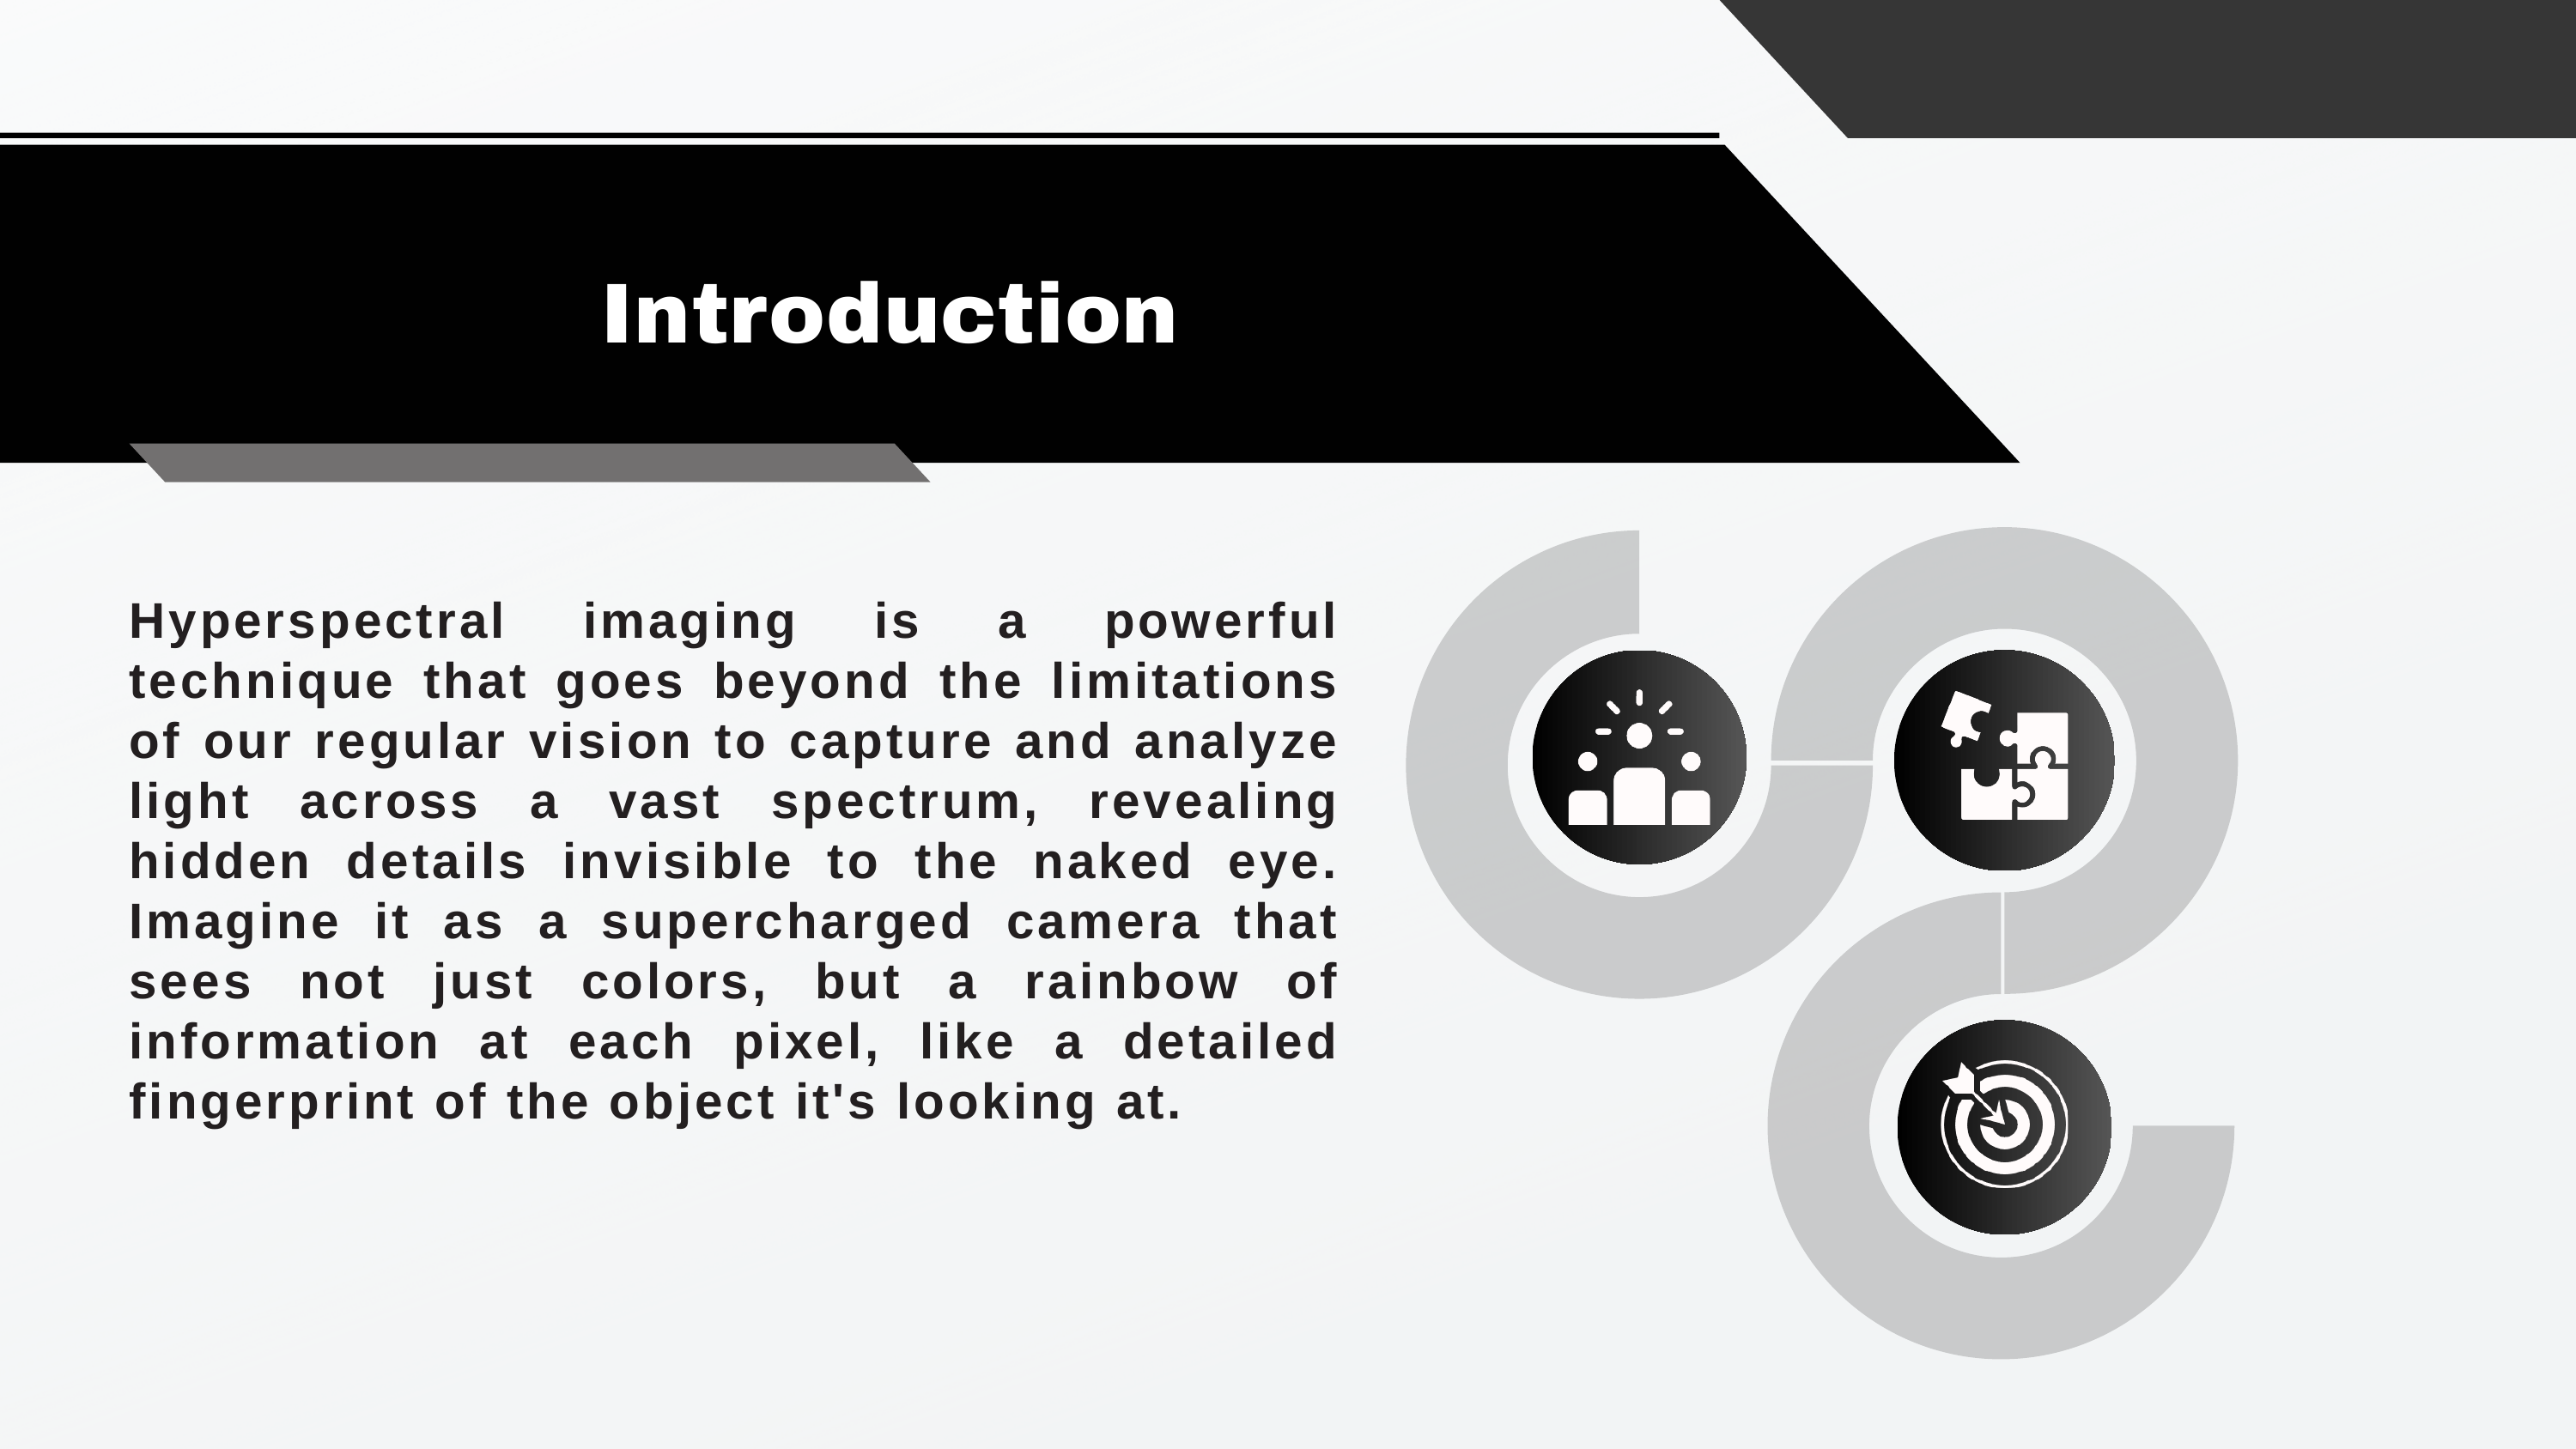

Introduction

Hyperspectral imaging is a powerful technique that goes beyond the limitations of our regular vision to capture and analyze light across a vast spectrum, revealing hidden details invisible to the naked eye. Imagine it as a supercharged camera that sees not just colors, but a rainbow of information at each pixel, like a detailed fingerprint of the object it's looking at.